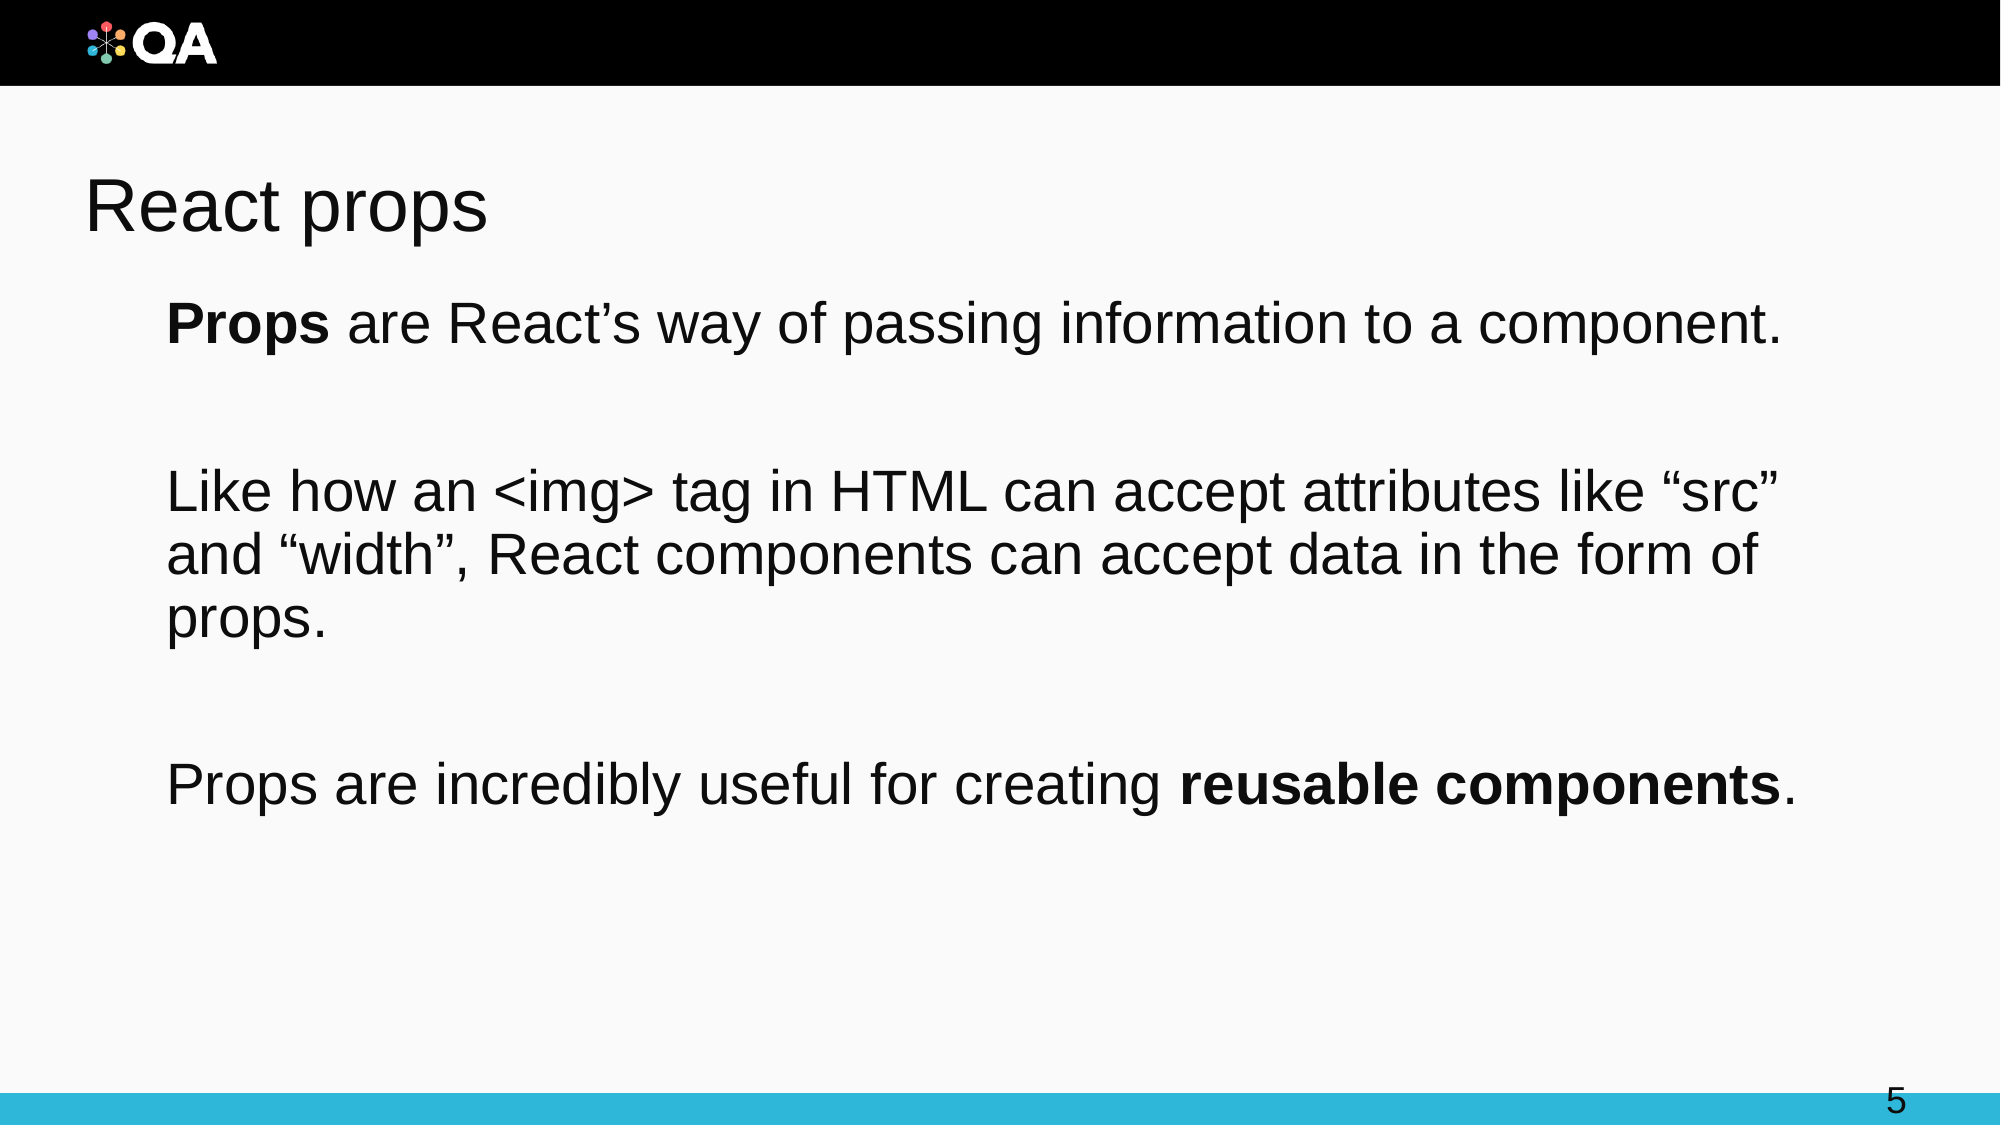

# React props
Props are React’s way of passing information to a component.

Like how an <img> tag in HTML can accept attributes like “src” and “width”, React components can accept data in the form of props.

Props are incredibly useful for creating reusable components.
5